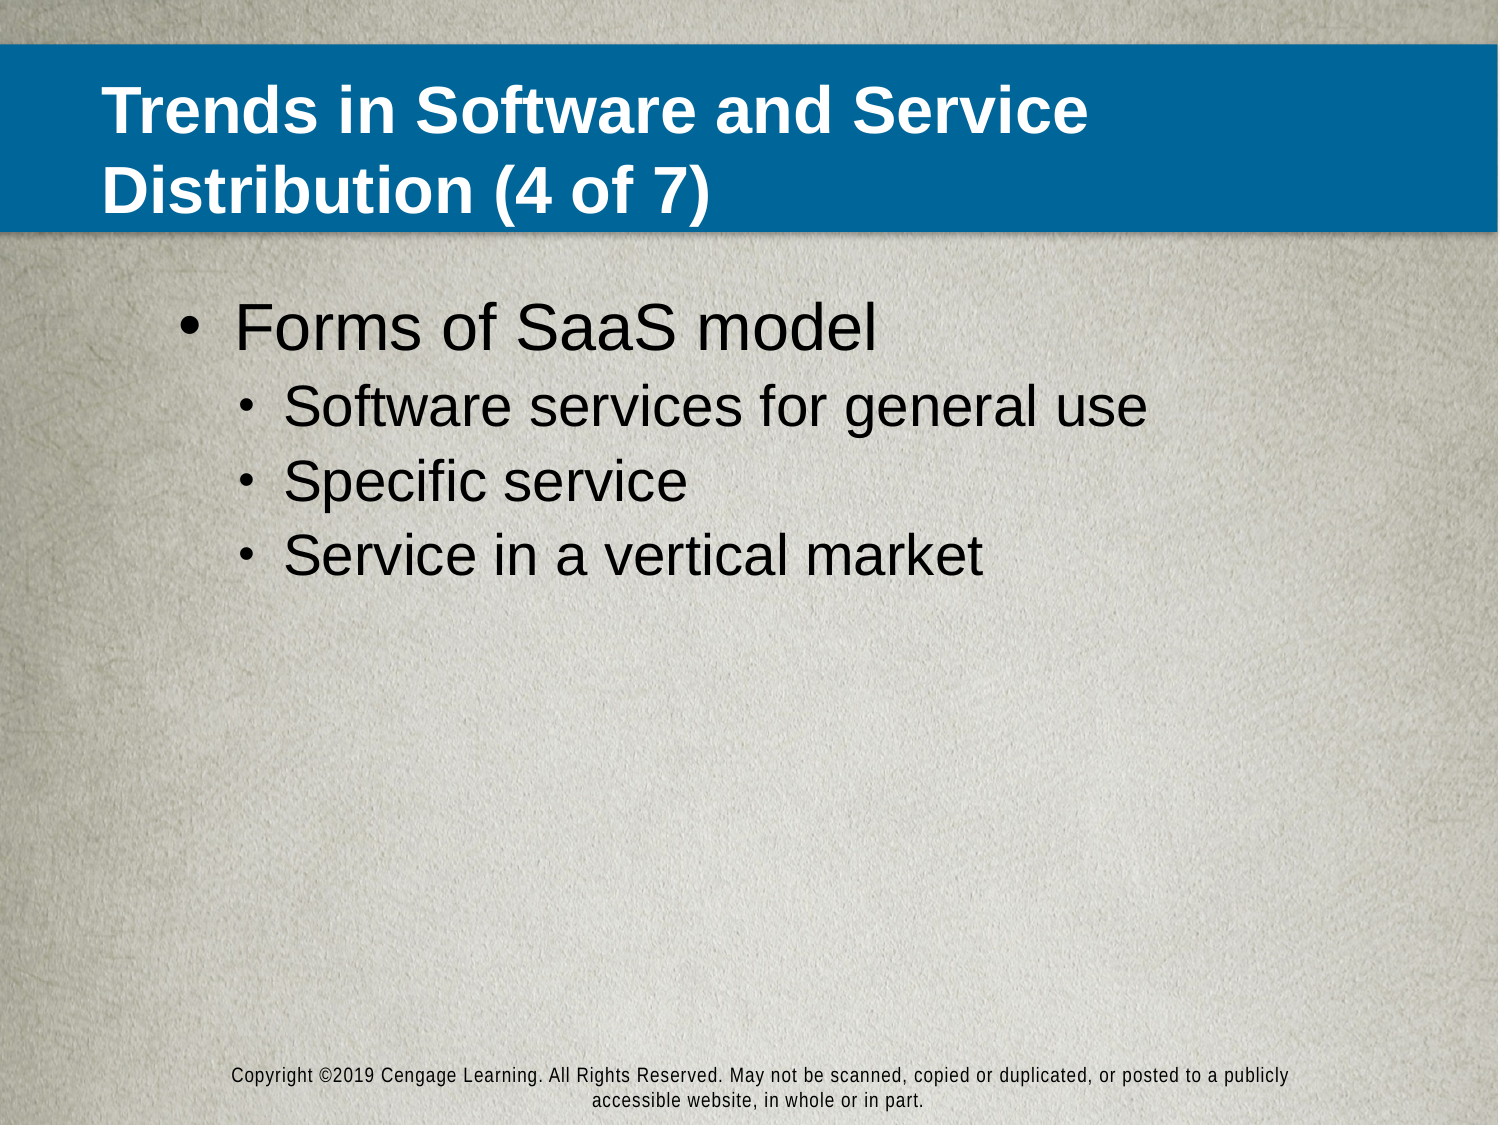

# Trends in Software and Service Distribution (4 of 7)
Forms of SaaS model
Software services for general use
Specific service
Service in a vertical market